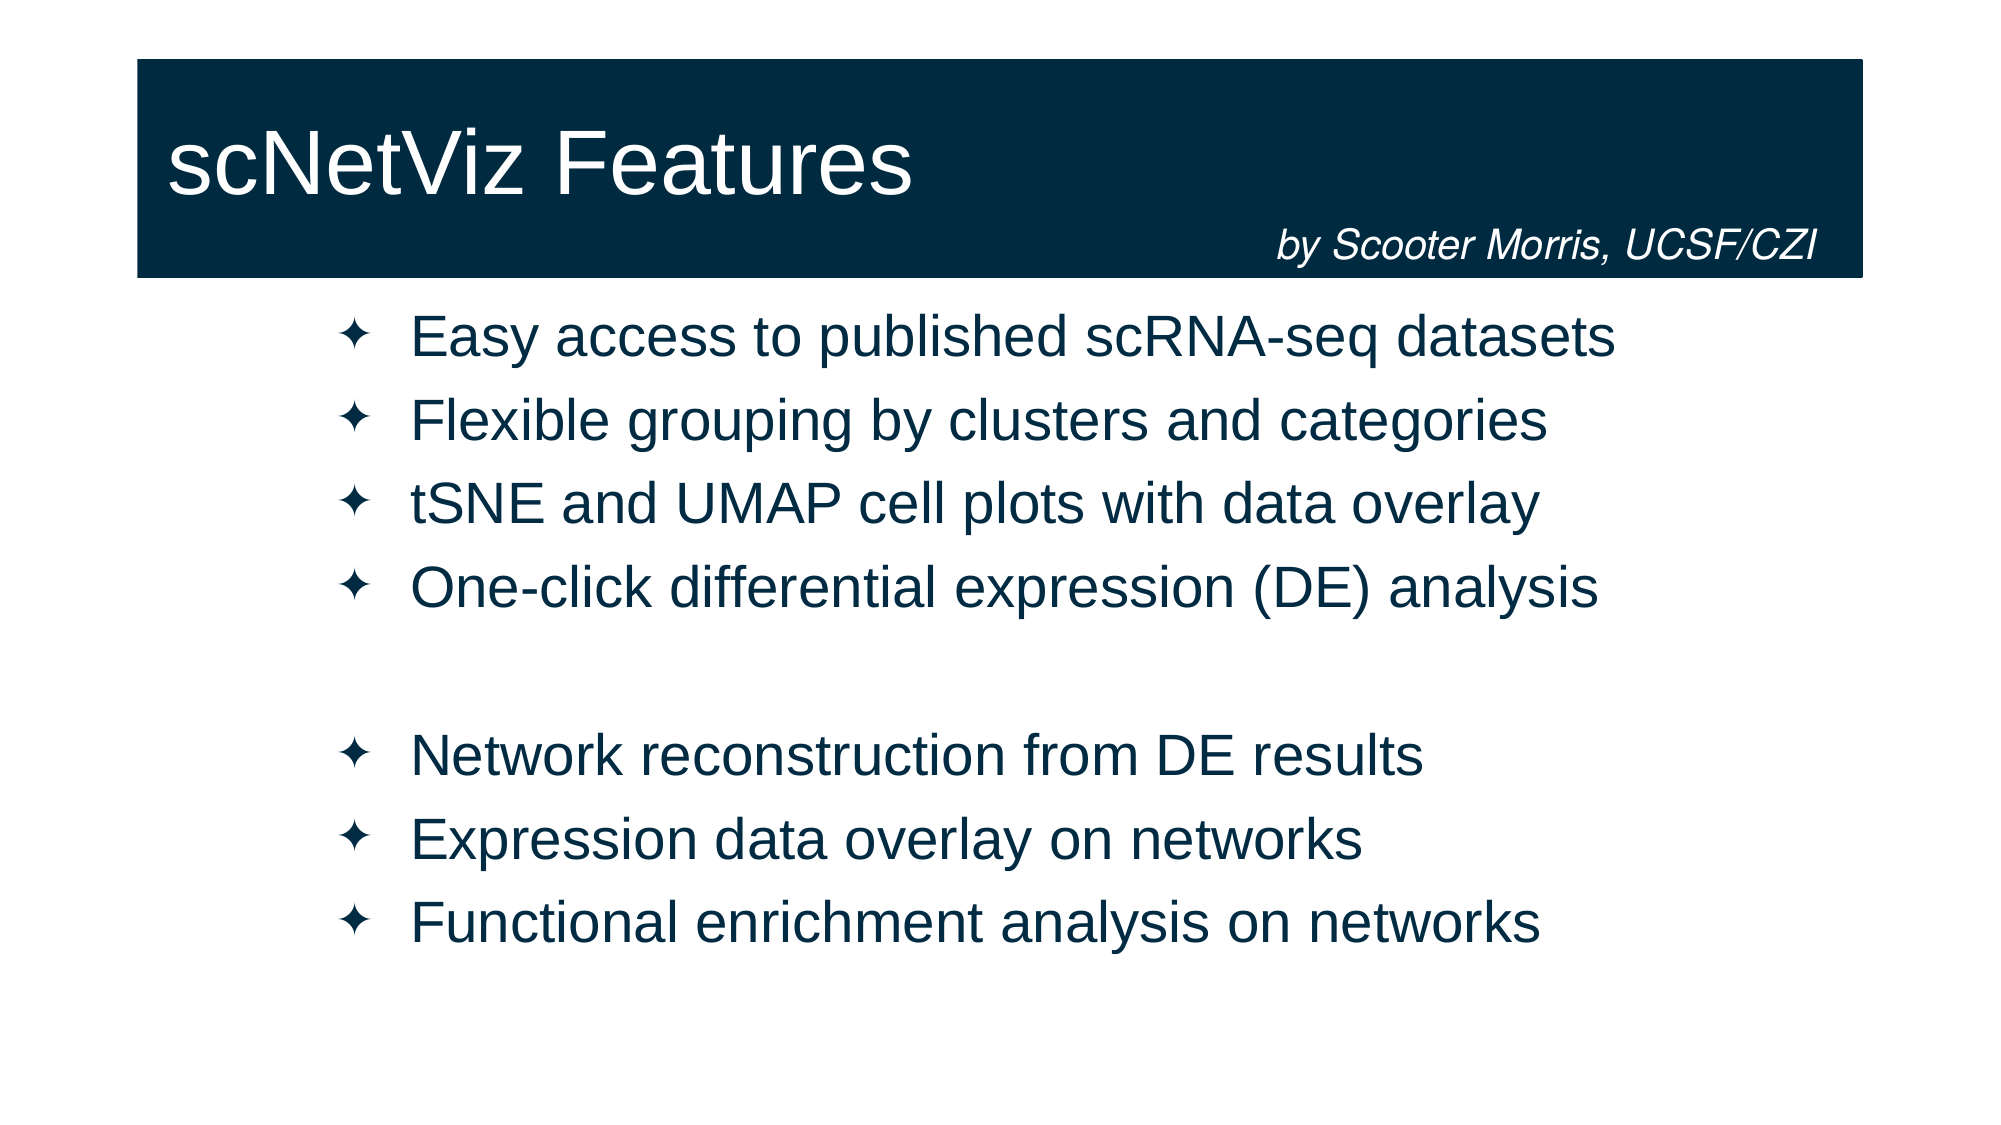

# scNetViz Features
by Scooter Morris, UCSF/CZI
Easy access to published scRNA-seq datasets
Flexible grouping by clusters and categories
tSNE and UMAP cell plots with data overlay
One-click differential expression (DE) analysis

Network reconstruction from DE results
Expression data overlay on networks
Functional enrichment analysis on networks